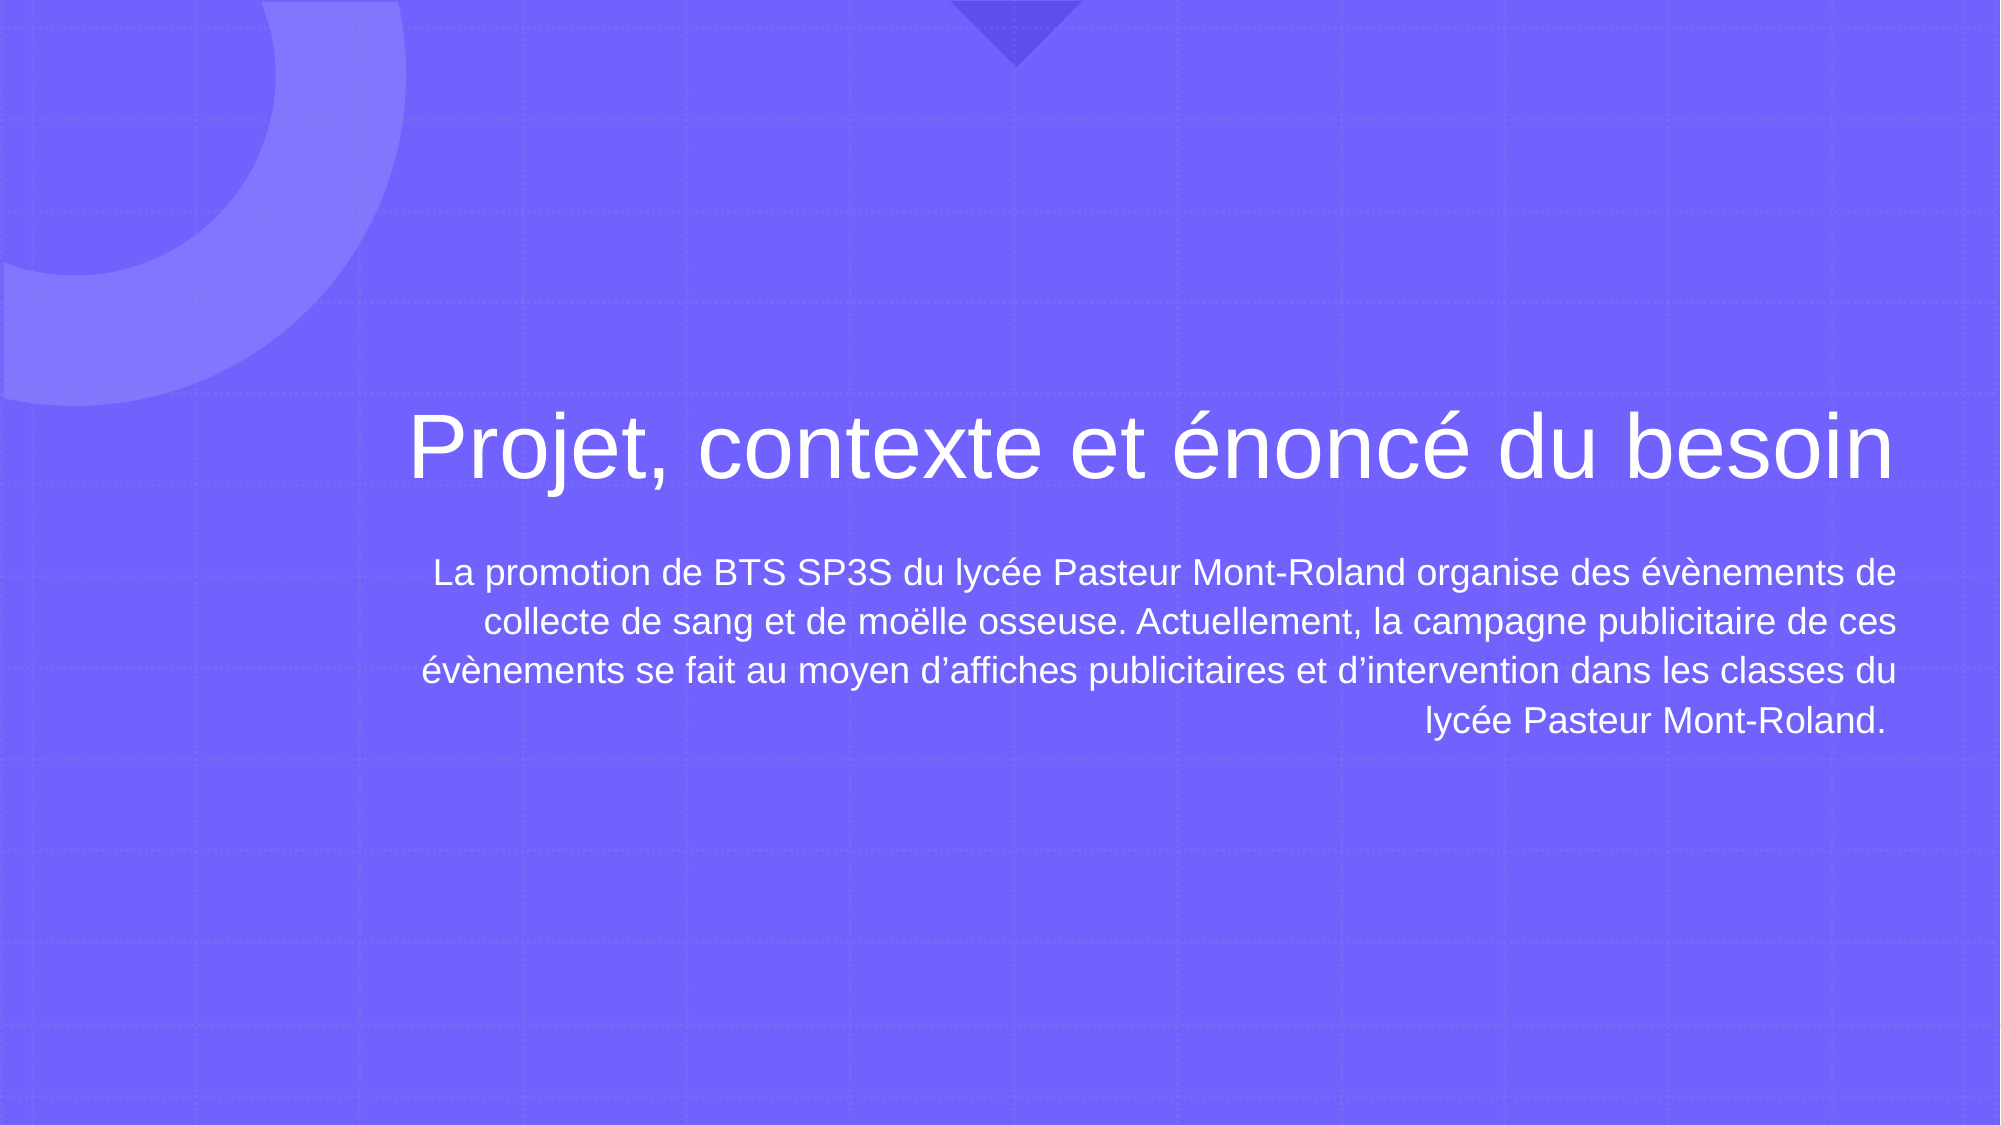

# Projet, contexte et énoncé du besoin
La promotion de BTS SP3S du lycée Pasteur Mont-Roland organise des évènements de collecte de sang et de moëlle osseuse. Actuellement, la campagne publicitaire de ces évènements se fait au moyen d’affiches publicitaires et d’intervention dans les classes du lycée Pasteur Mont-Roland.